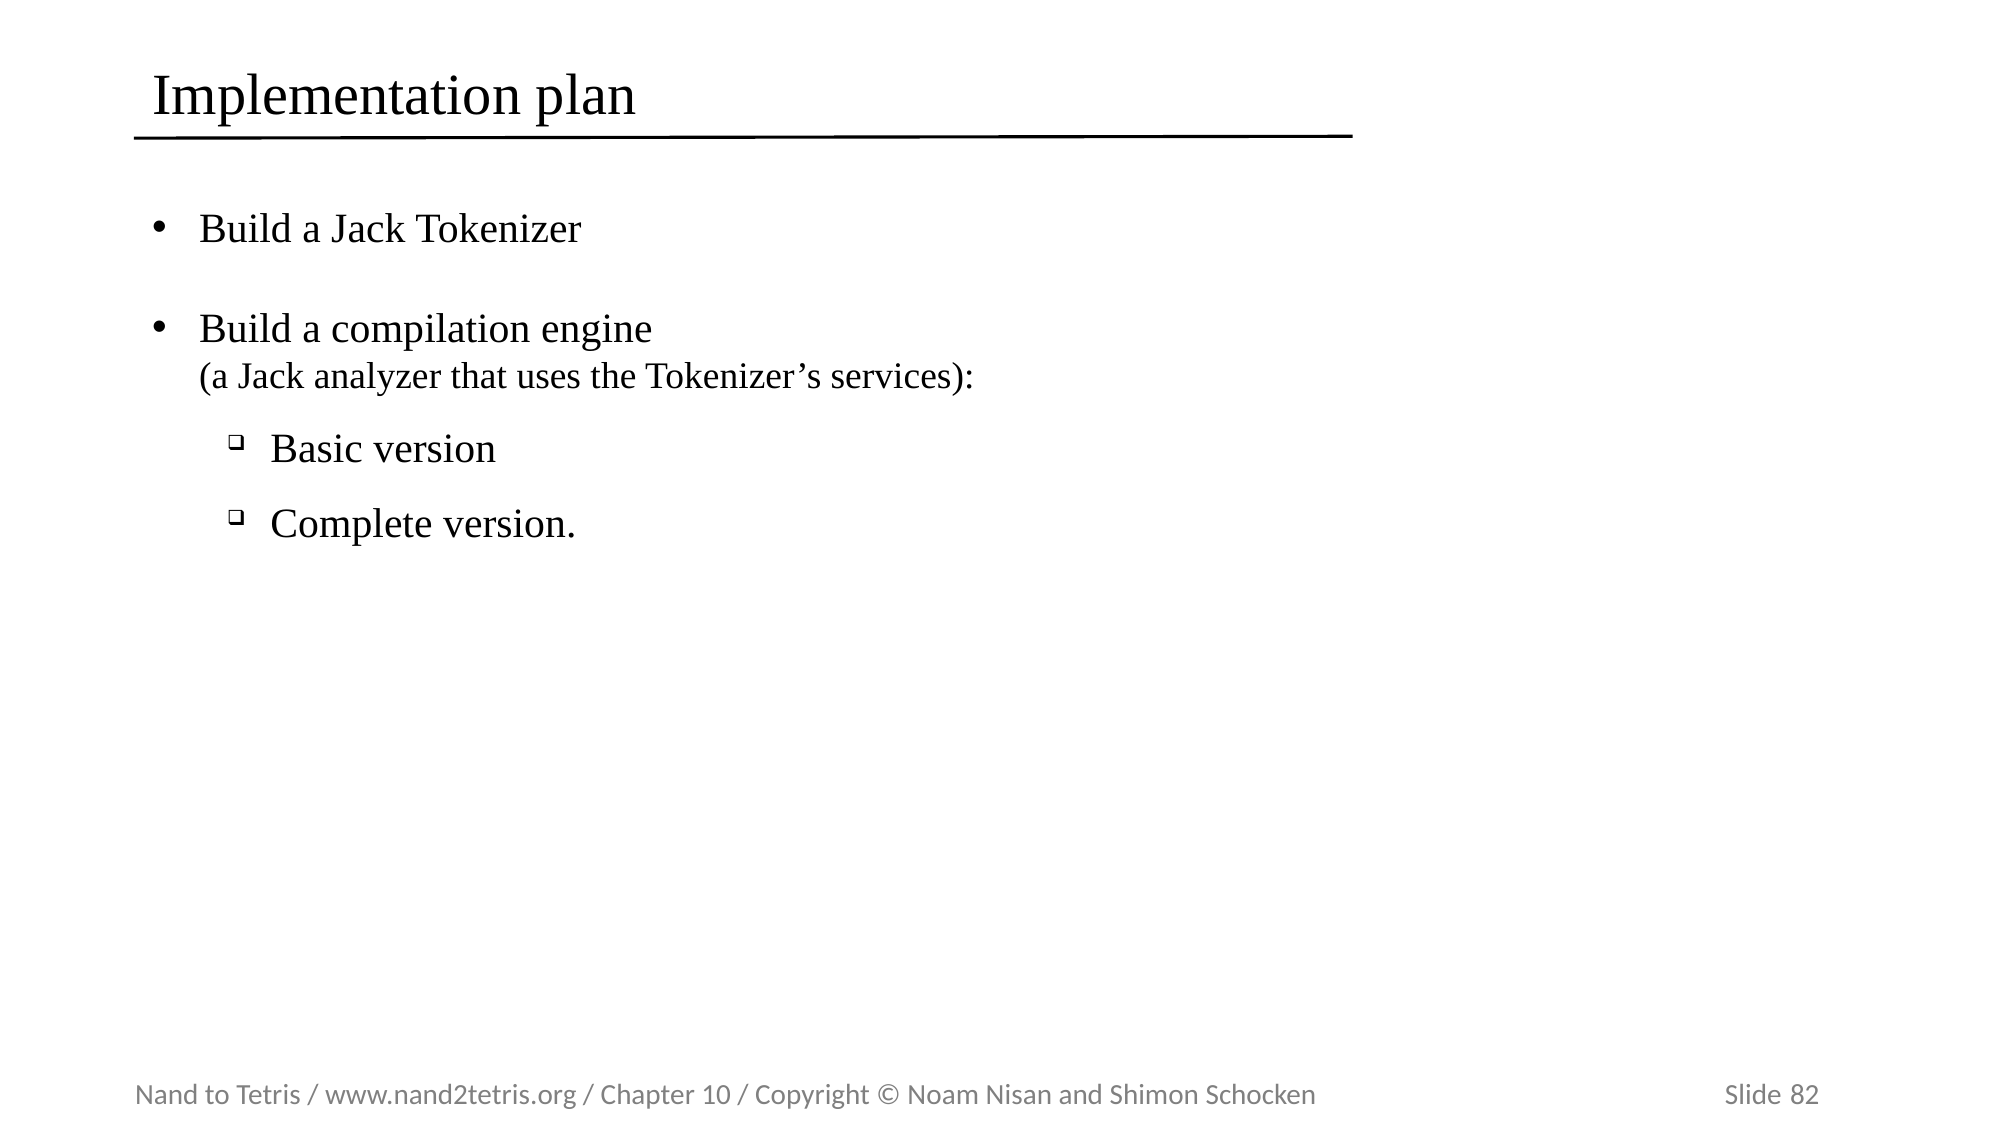

# Implementation plan

Build a Jack Tokenizer
Build a compilation engine
(a Jack analyzer that uses the Tokenizer’s services):
Basic version
Complete version.